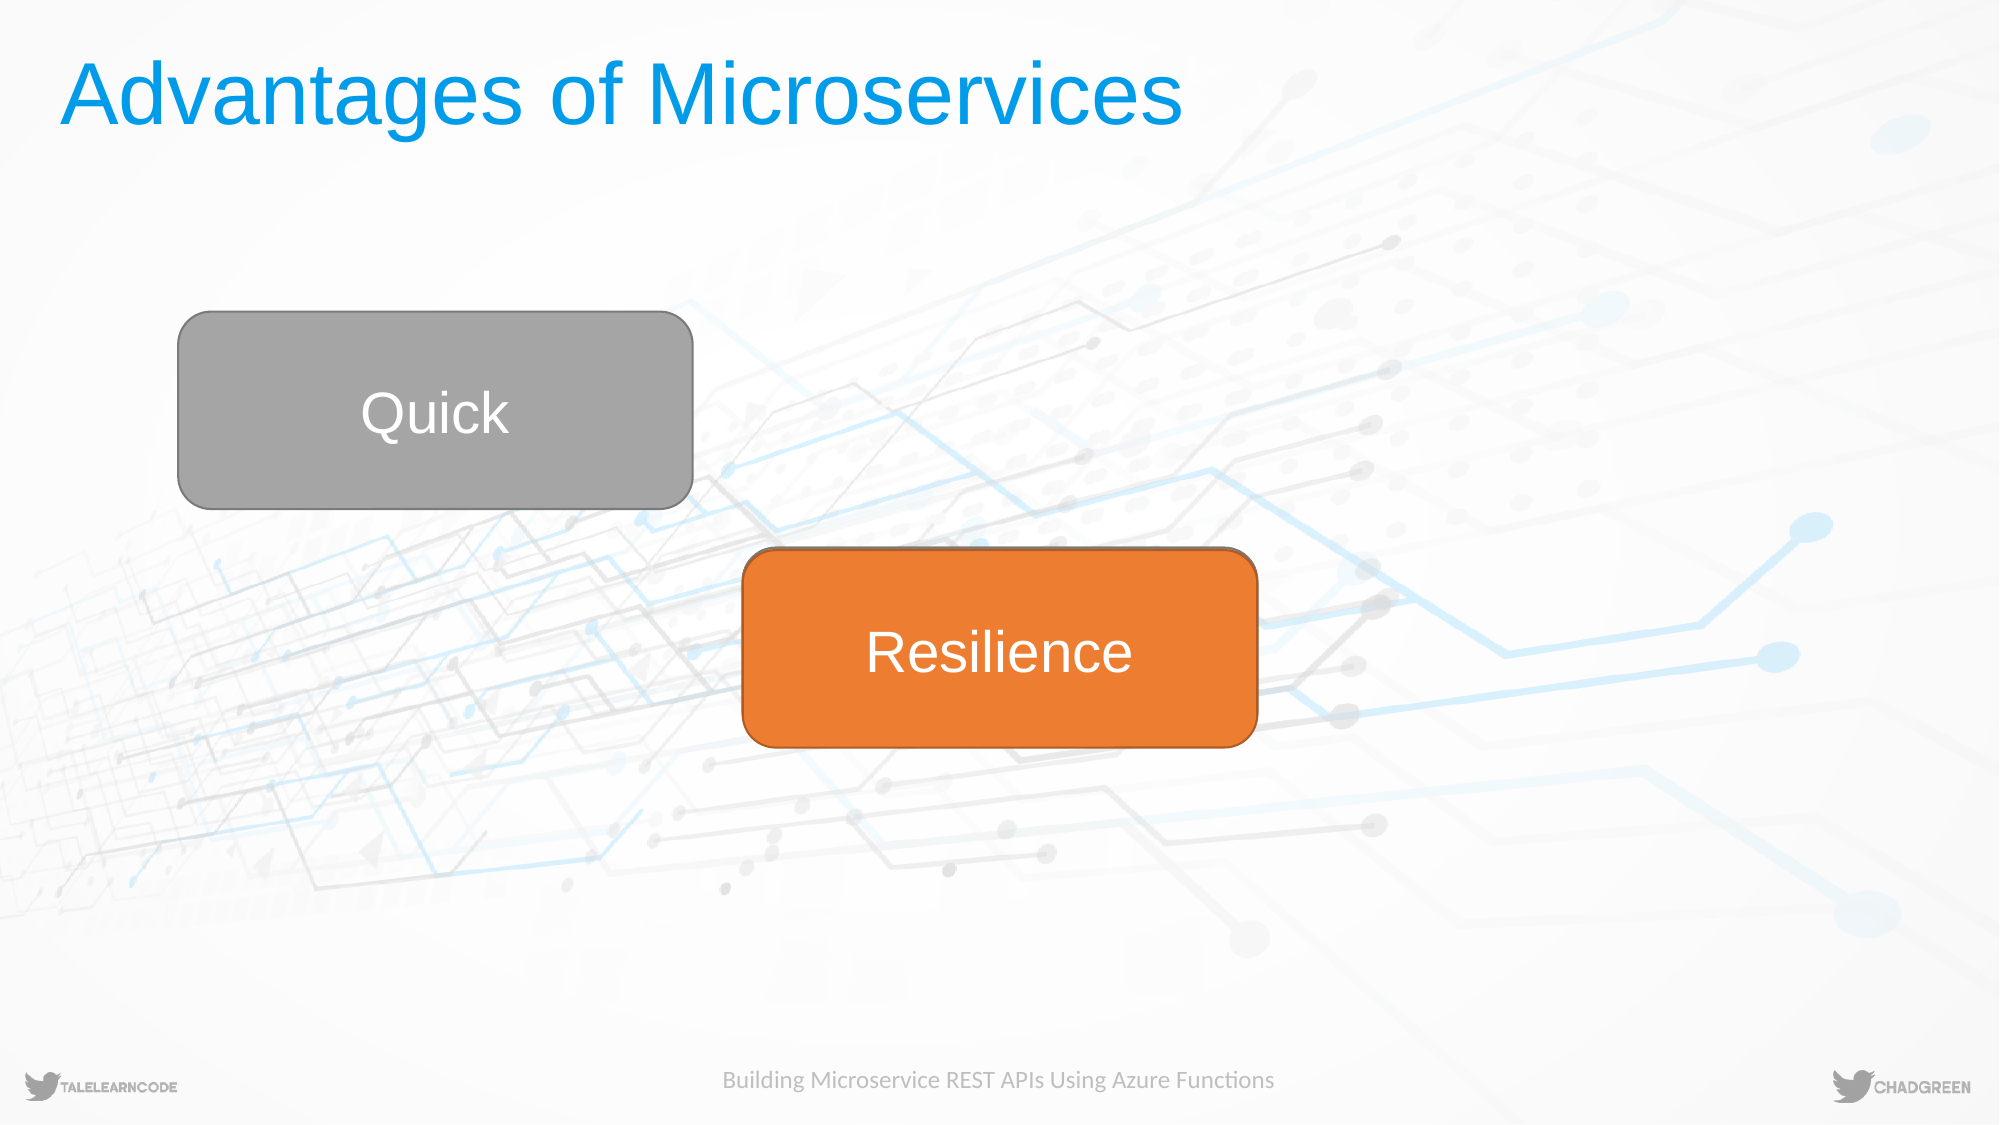

# Advantages of Microservices
Quick
Scalability
Resilience
Resilience